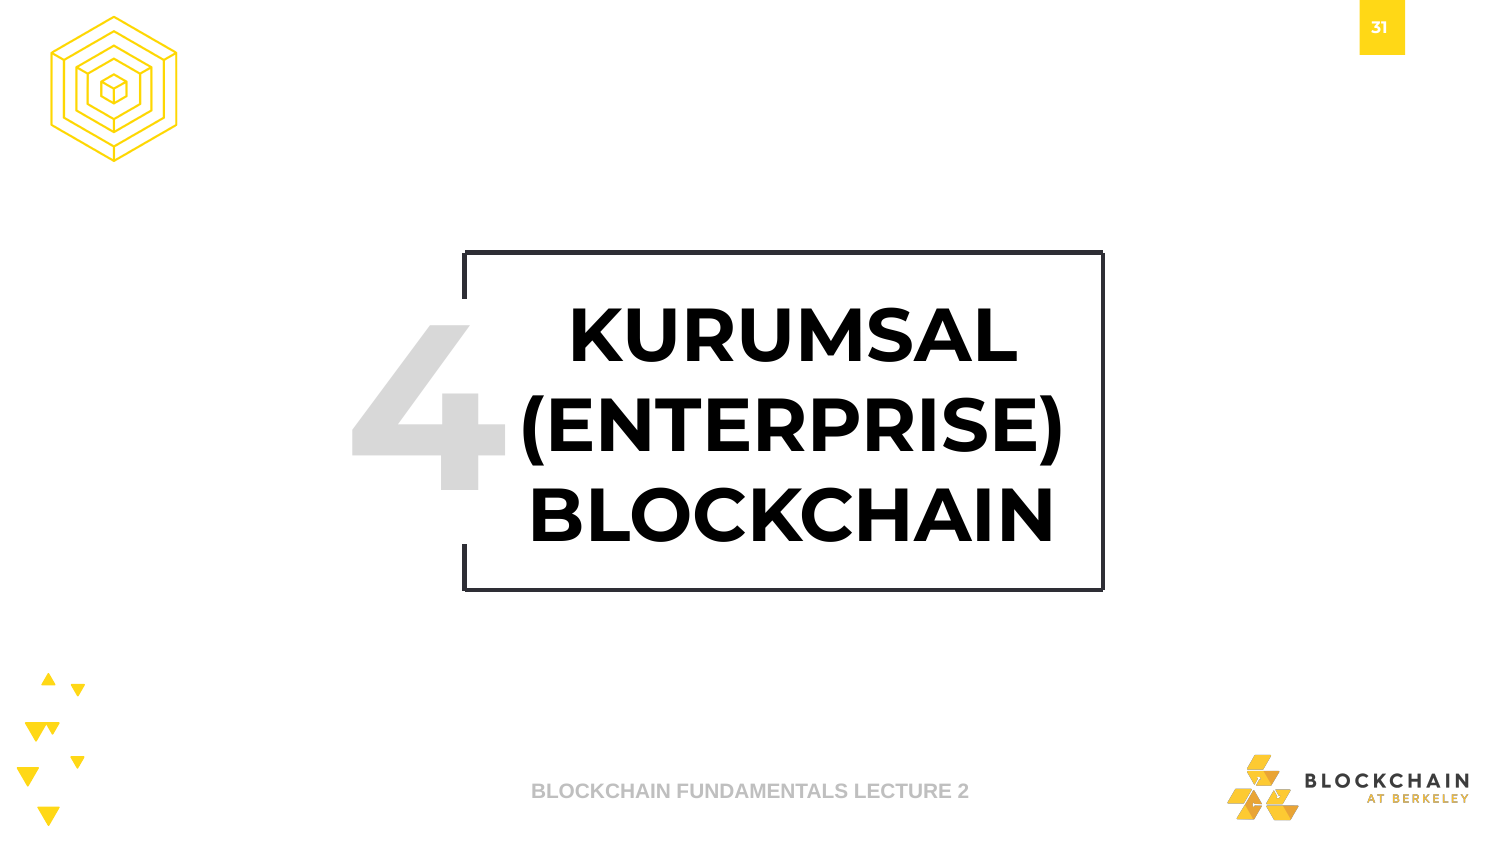

4
KURUMSAL (ENTERPRISE) BLOCKCHAIN
BLOCKCHAIN FUNDAMENTALS LECTURE 2